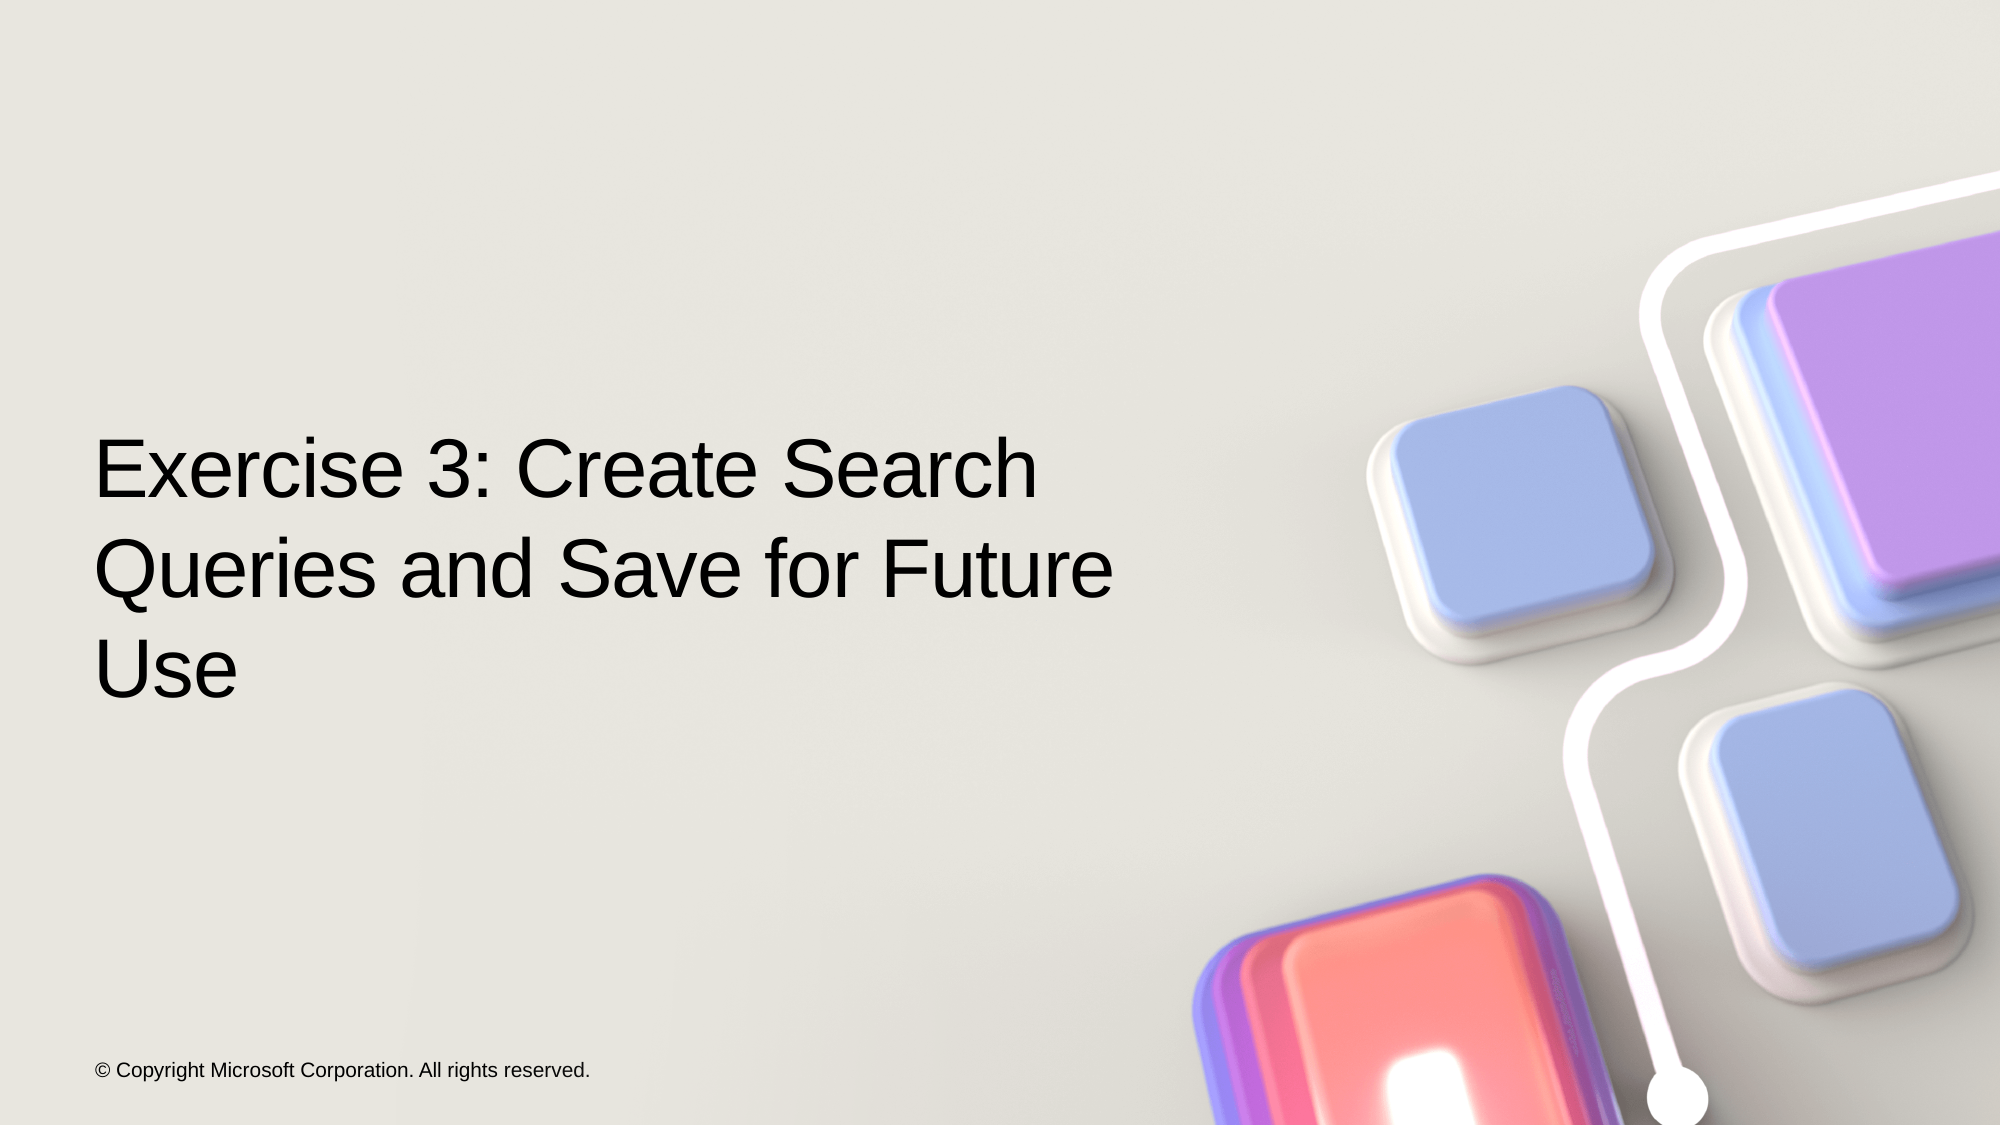

# Exercise 3: Create Search Queries and Save for Future Use